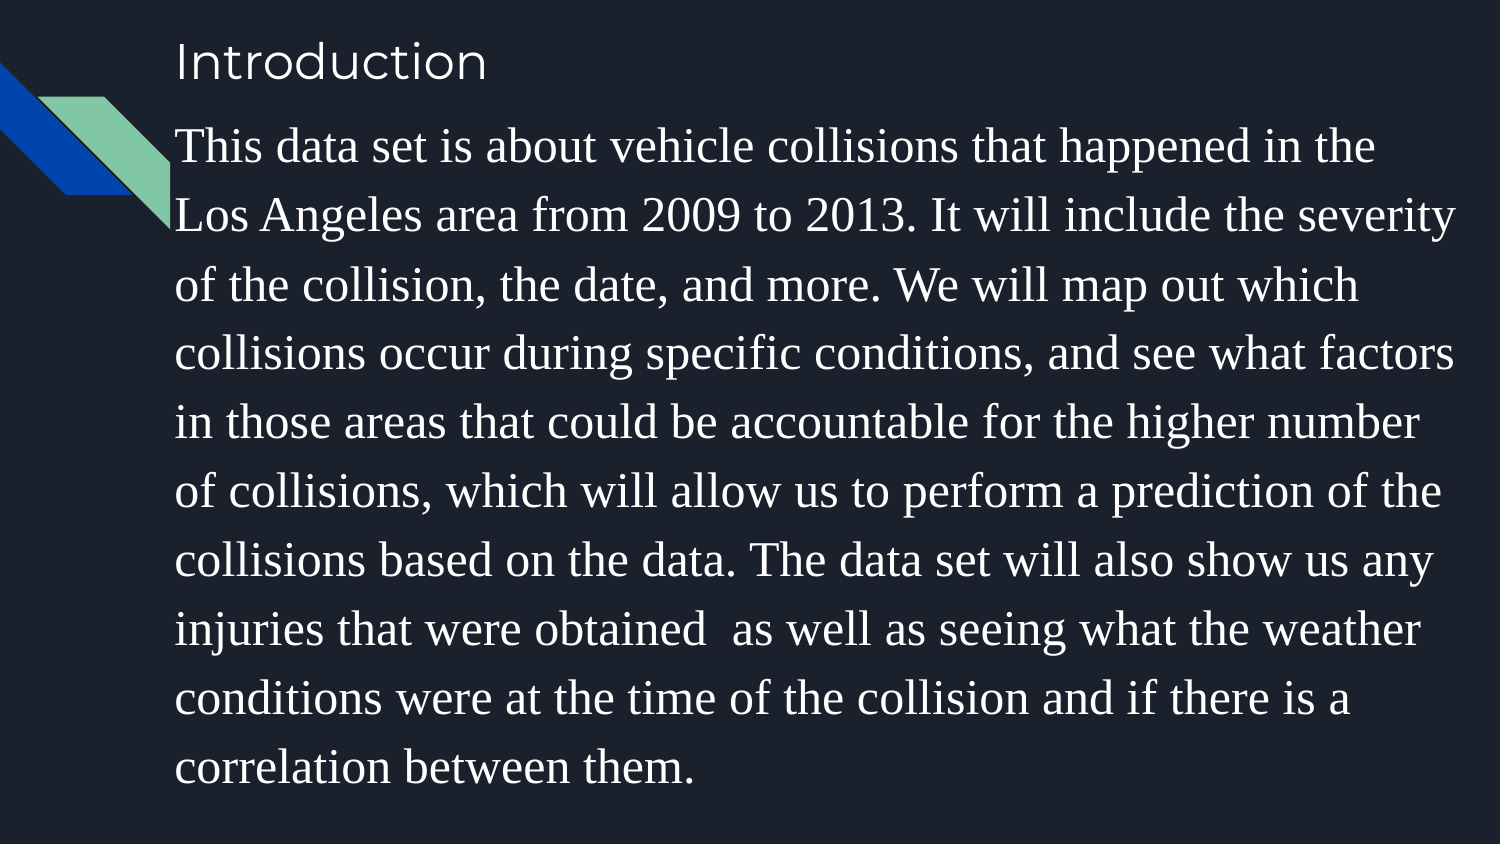

# Introduction
This data set is about vehicle collisions that happened in the Los Angeles area from 2009 to 2013. It will include the severity of the collision, the date, and more. We will map out which collisions occur during specific conditions, and see what factors in those areas that could be accountable for the higher number of collisions, which will allow us to perform a prediction of the collisions based on the data. The data set will also show us any  injuries that were obtained  as well as seeing what the weather conditions were at the time of the collision and if there is a correlation between them.